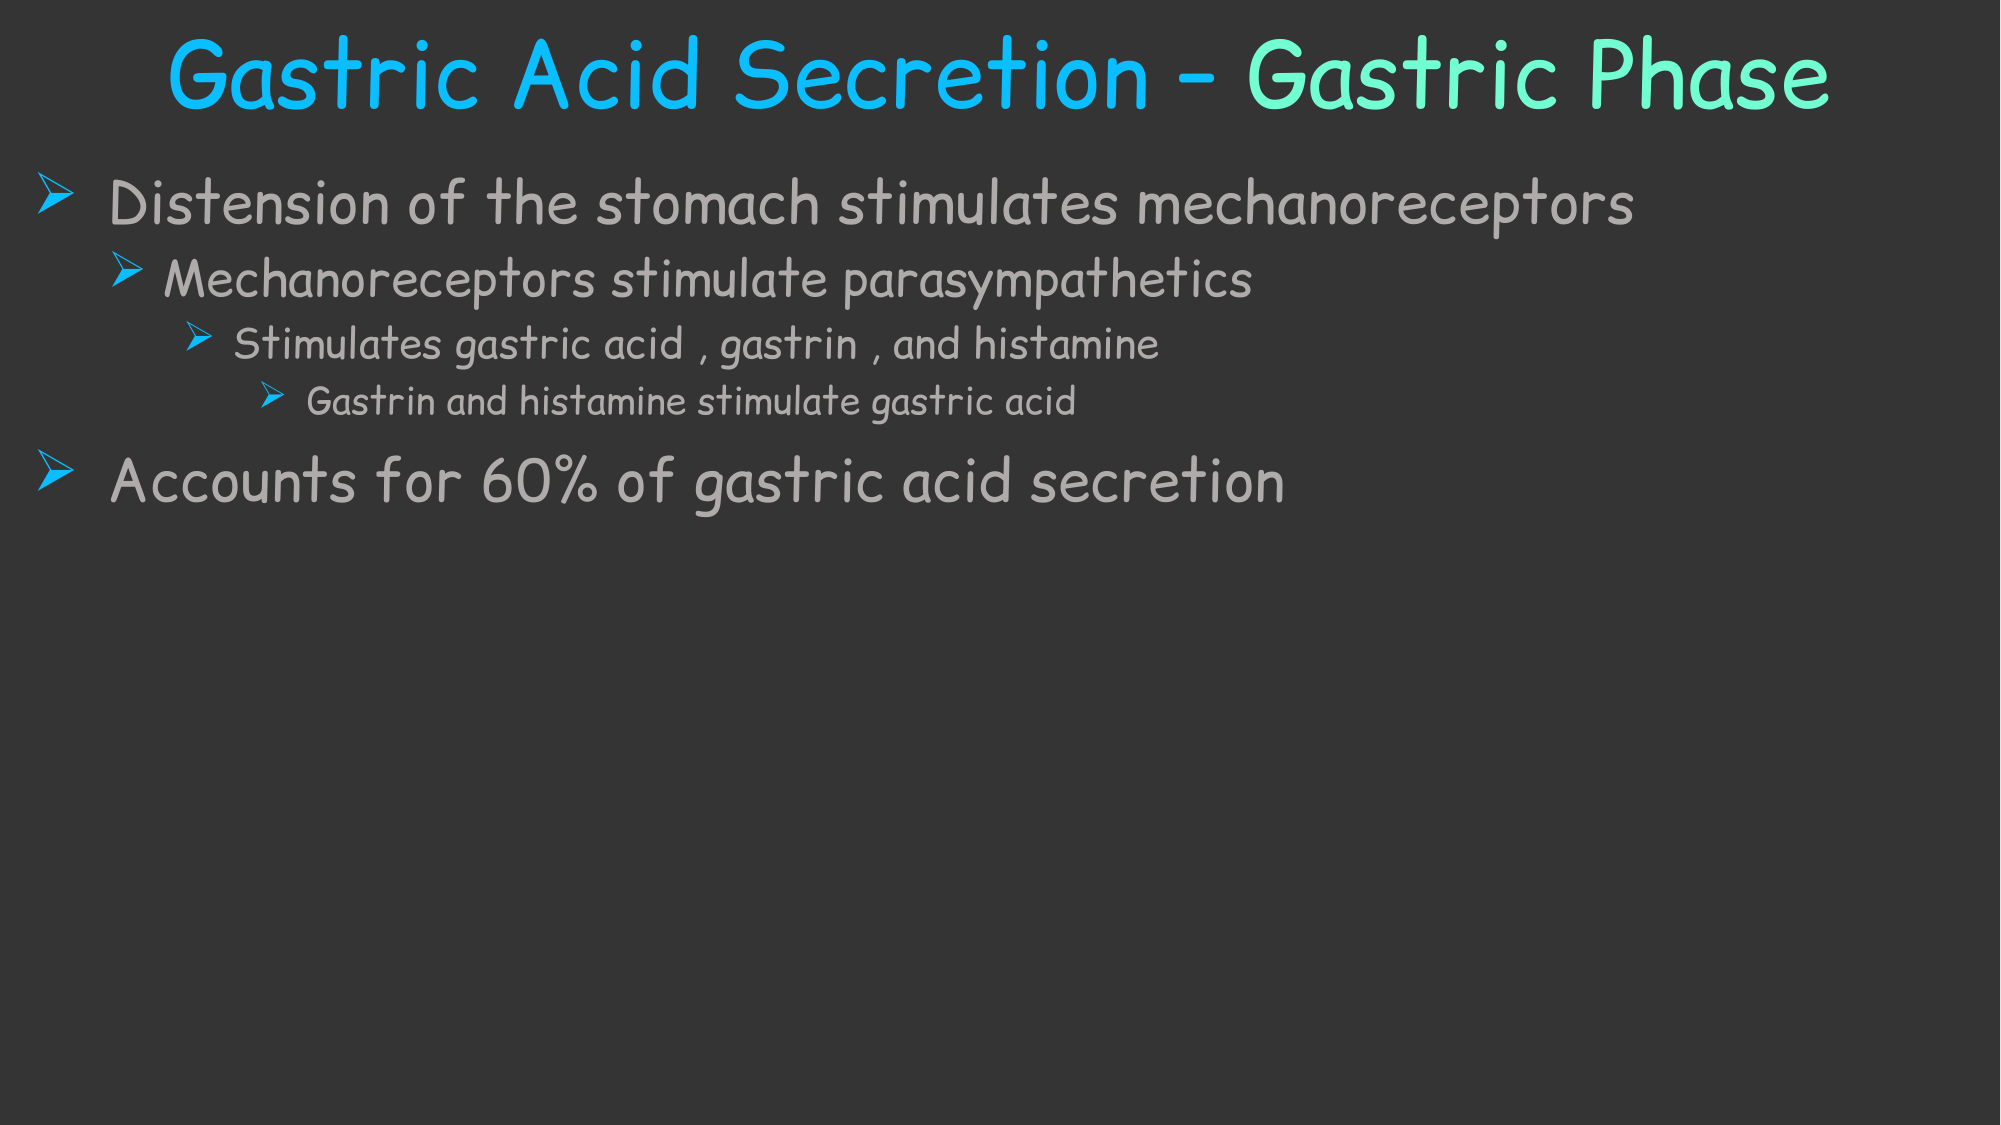

# Gastric Acid Secretion – Gastric Phase
Distension of the stomach stimulates mechanoreceptors
 Mechanoreceptors stimulate parasympathetics
 Stimulates gastric acid , gastrin , and histamine
 Gastrin and histamine stimulate gastric acid
Accounts for 60% of gastric acid secretion